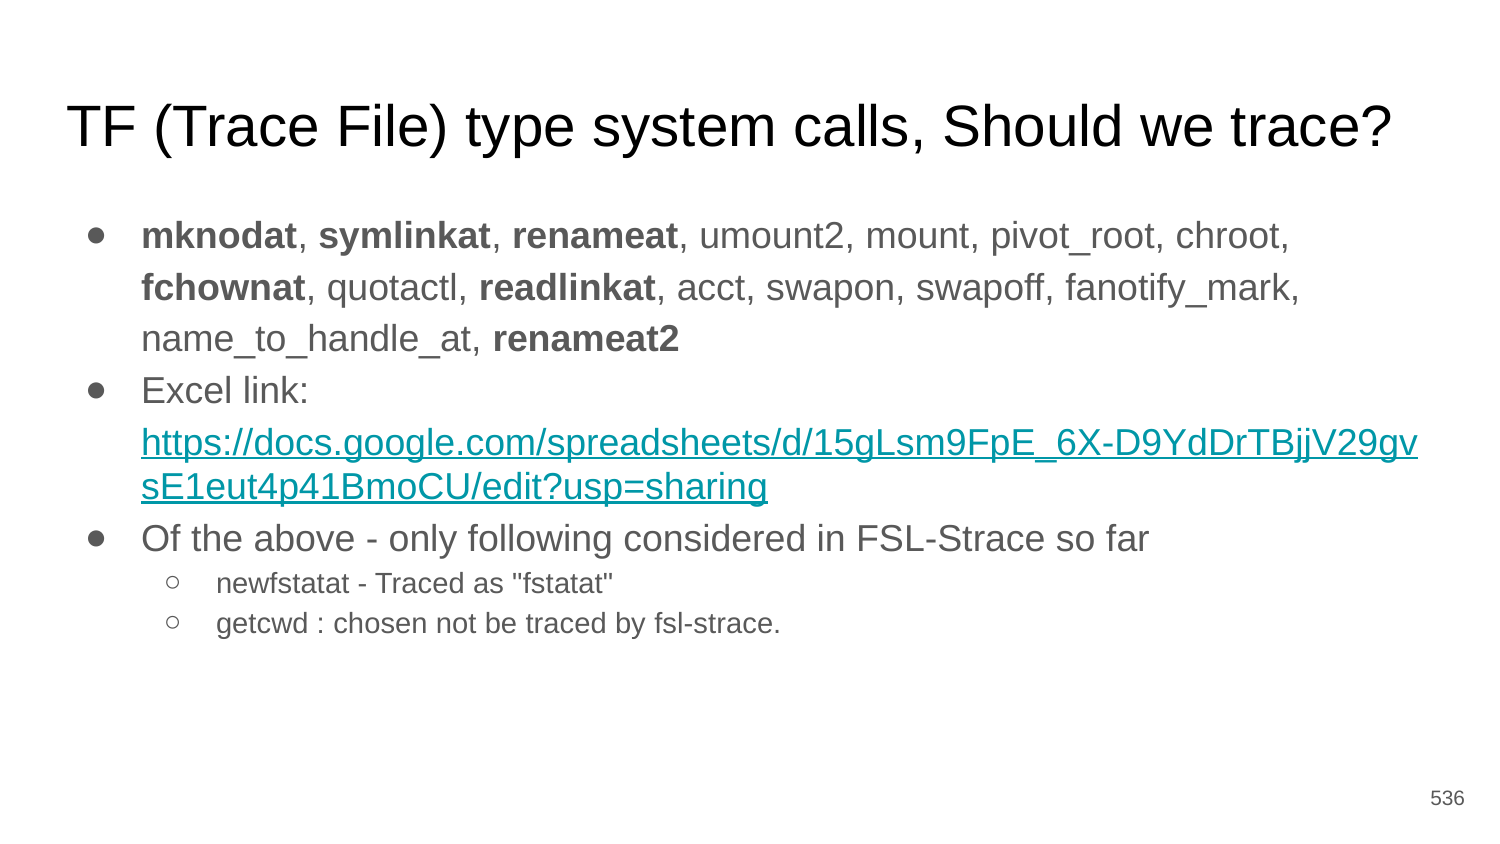

# TF (Trace File) type system calls, Should we trace?
mknodat, symlinkat, renameat, umount2, mount, pivot_root, chroot, fchownat, quotactl, readlinkat, acct, swapon, swapoff, fanotify_mark, name_to_handle_at, renameat2
Excel link: https://docs.google.com/spreadsheets/d/15gLsm9FpE_6X-D9YdDrTBjjV29gvsE1eut4p41BmoCU/edit?usp=sharing
Of the above - only following considered in FSL-Strace so far
newfstatat - Traced as "fstatat"
getcwd : chosen not be traced by fsl-strace.
536